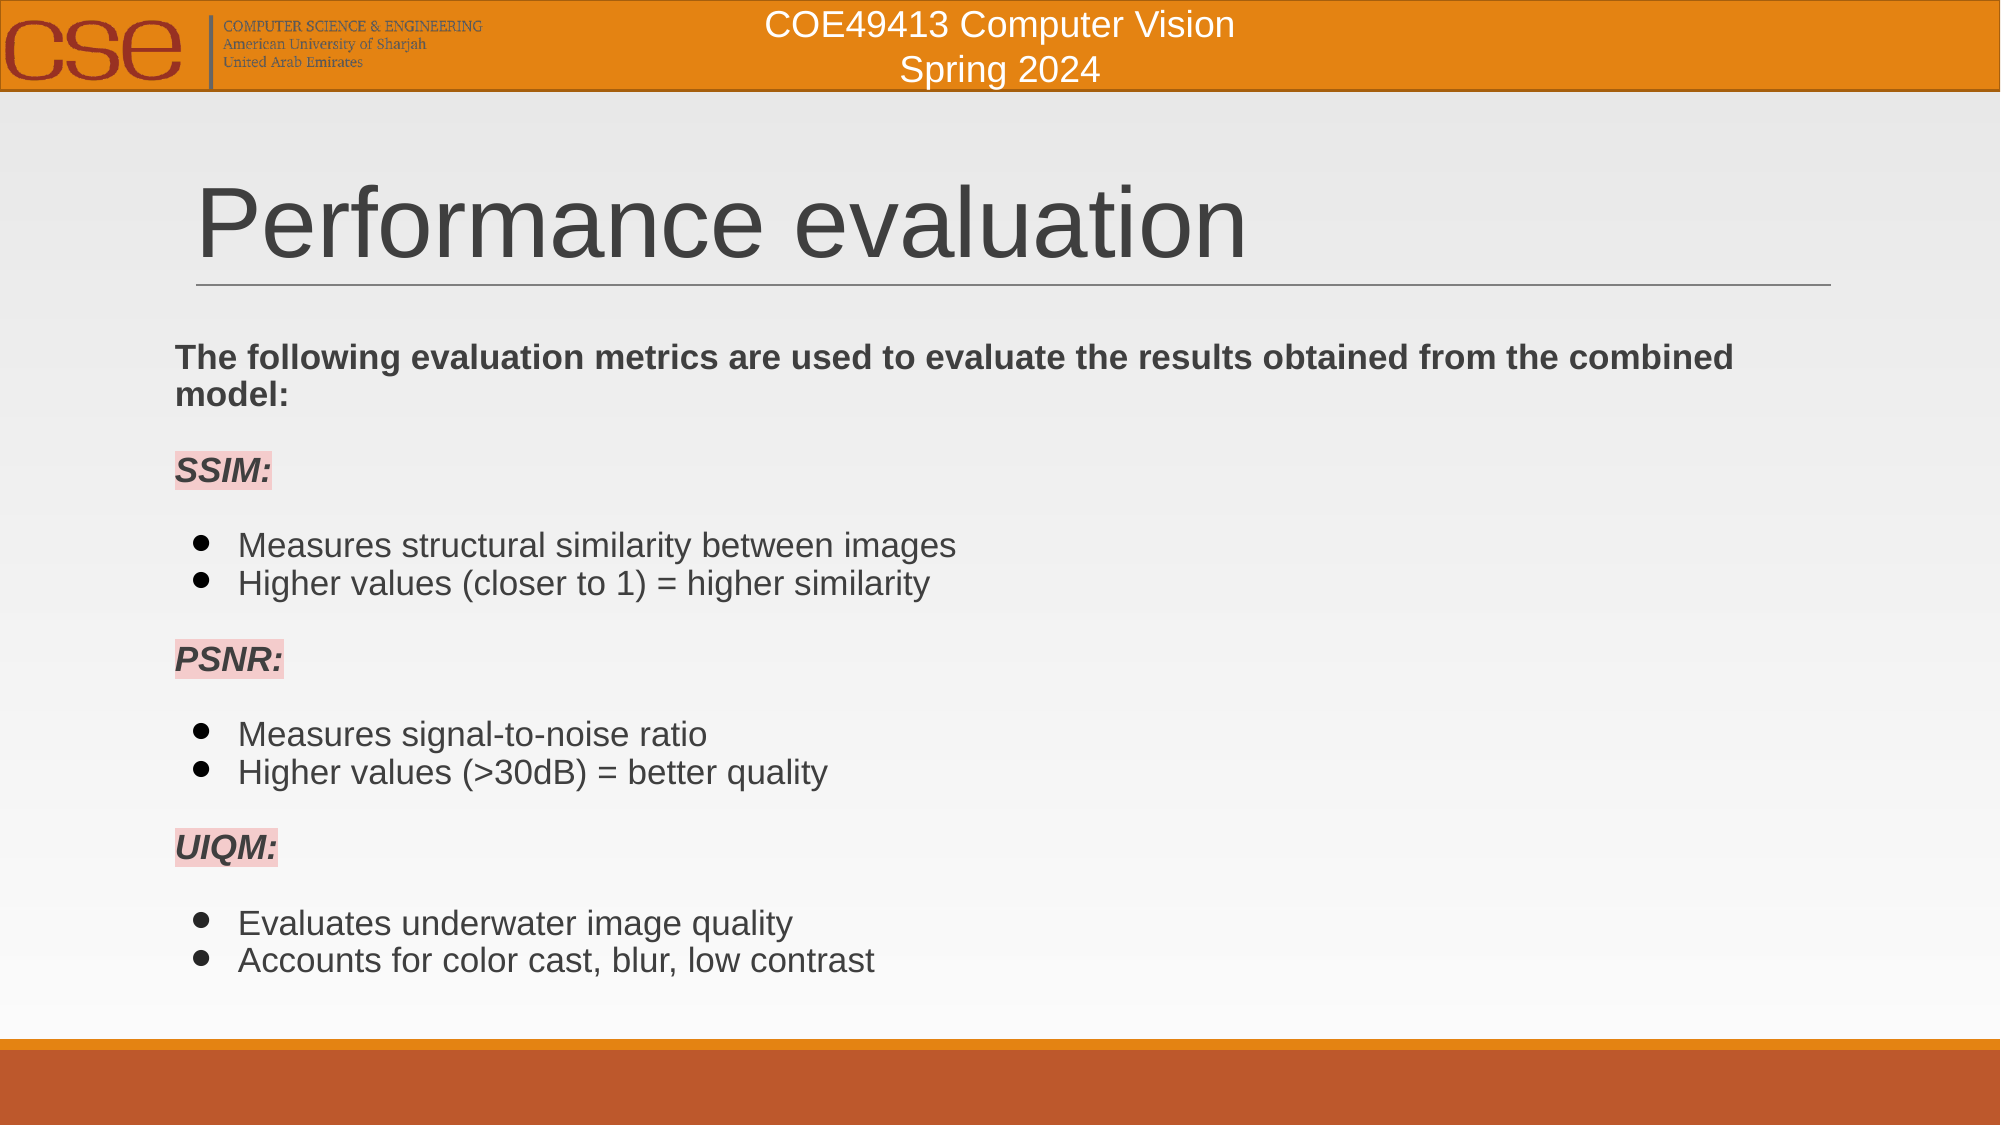

# Performance evaluation
The following evaluation metrics are used to evaluate the results obtained from the combined model:

SSIM:

Measures structural similarity between images
Higher values (closer to 1) = higher similarity

PSNR:

Measures signal-to-noise ratio
Higher values (>30dB) = better quality

UIQM:

Evaluates underwater image quality
Accounts for color cast, blur, low contrast